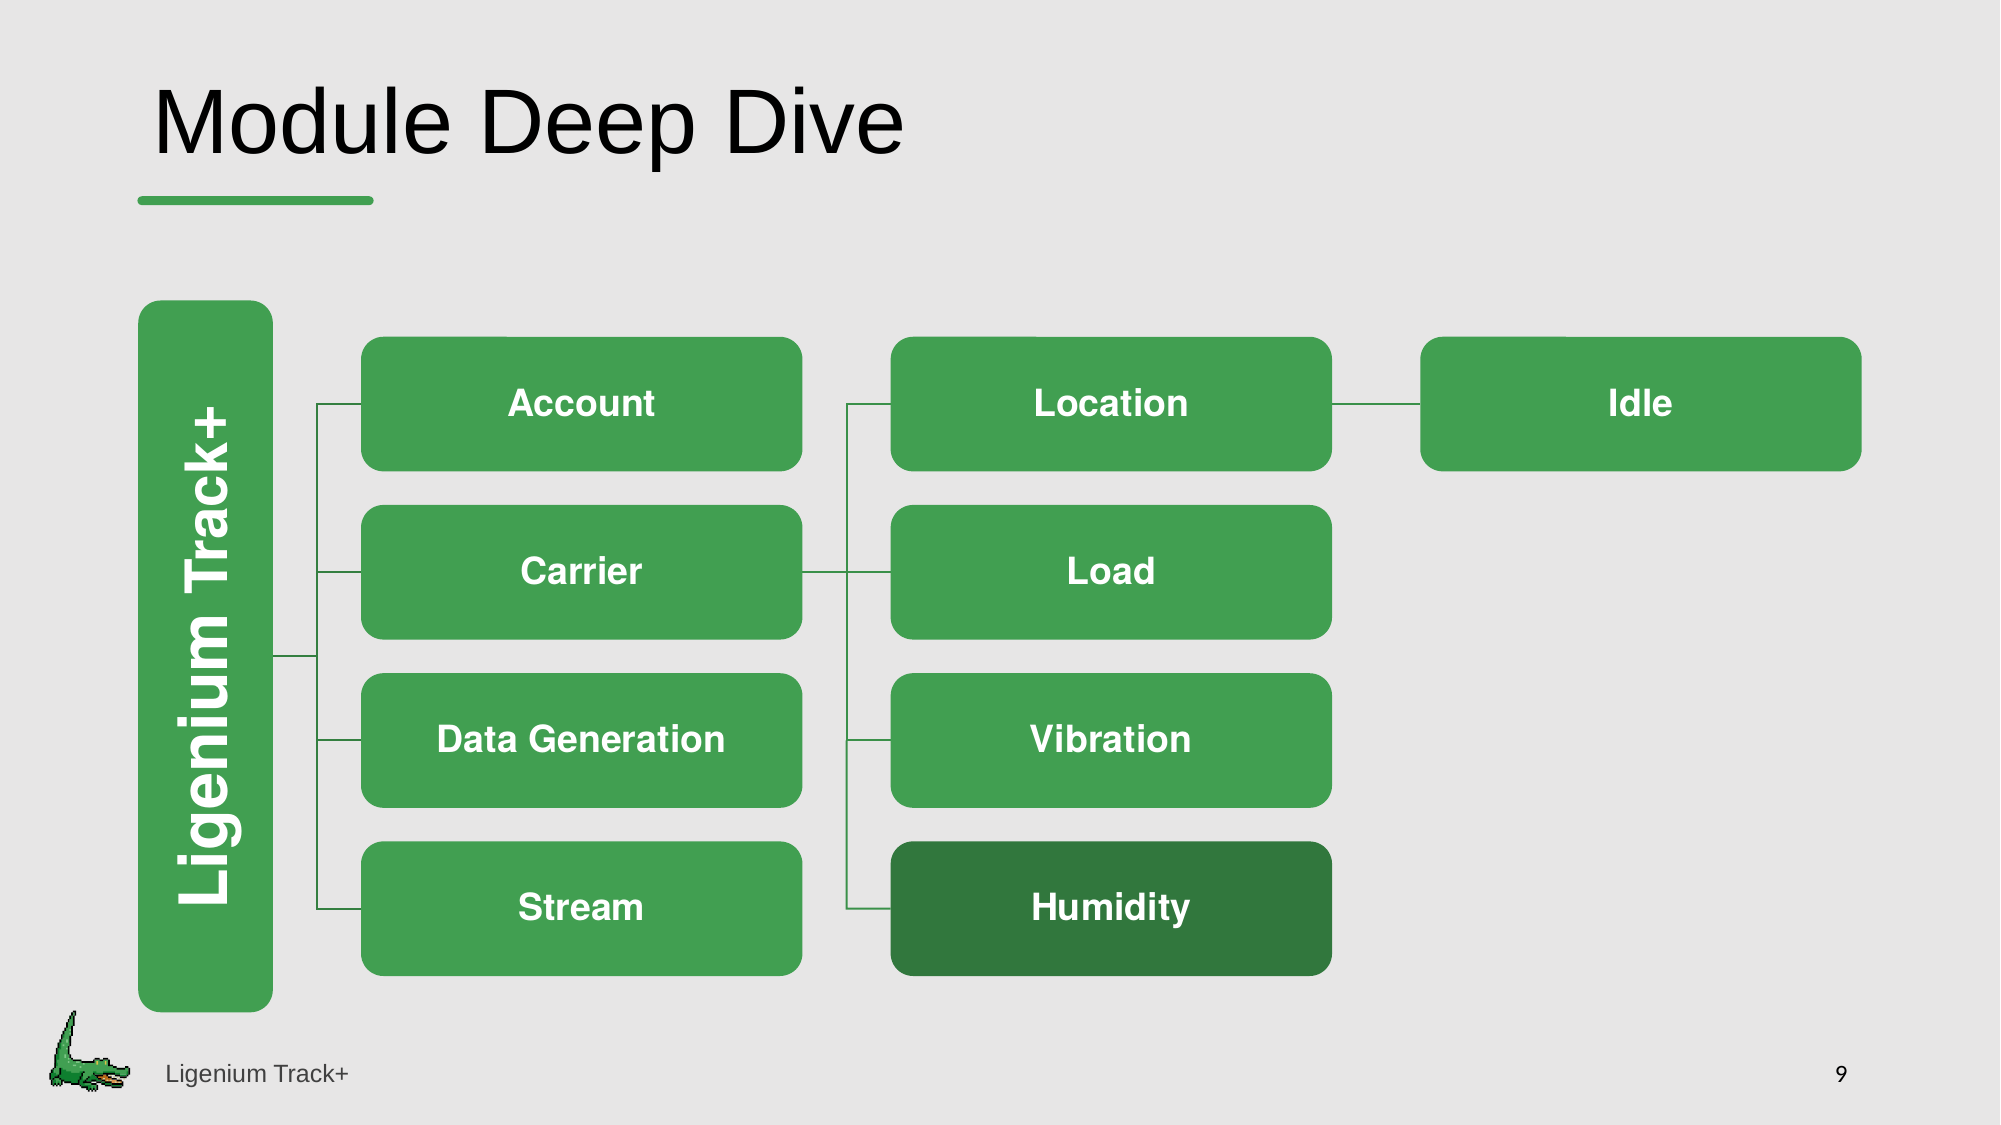

# Module Deep Dive
Account
Location
Idle

Carrier
Load

Ligenium Track+

Data Generation
Vibration
Stream

Humidity
9